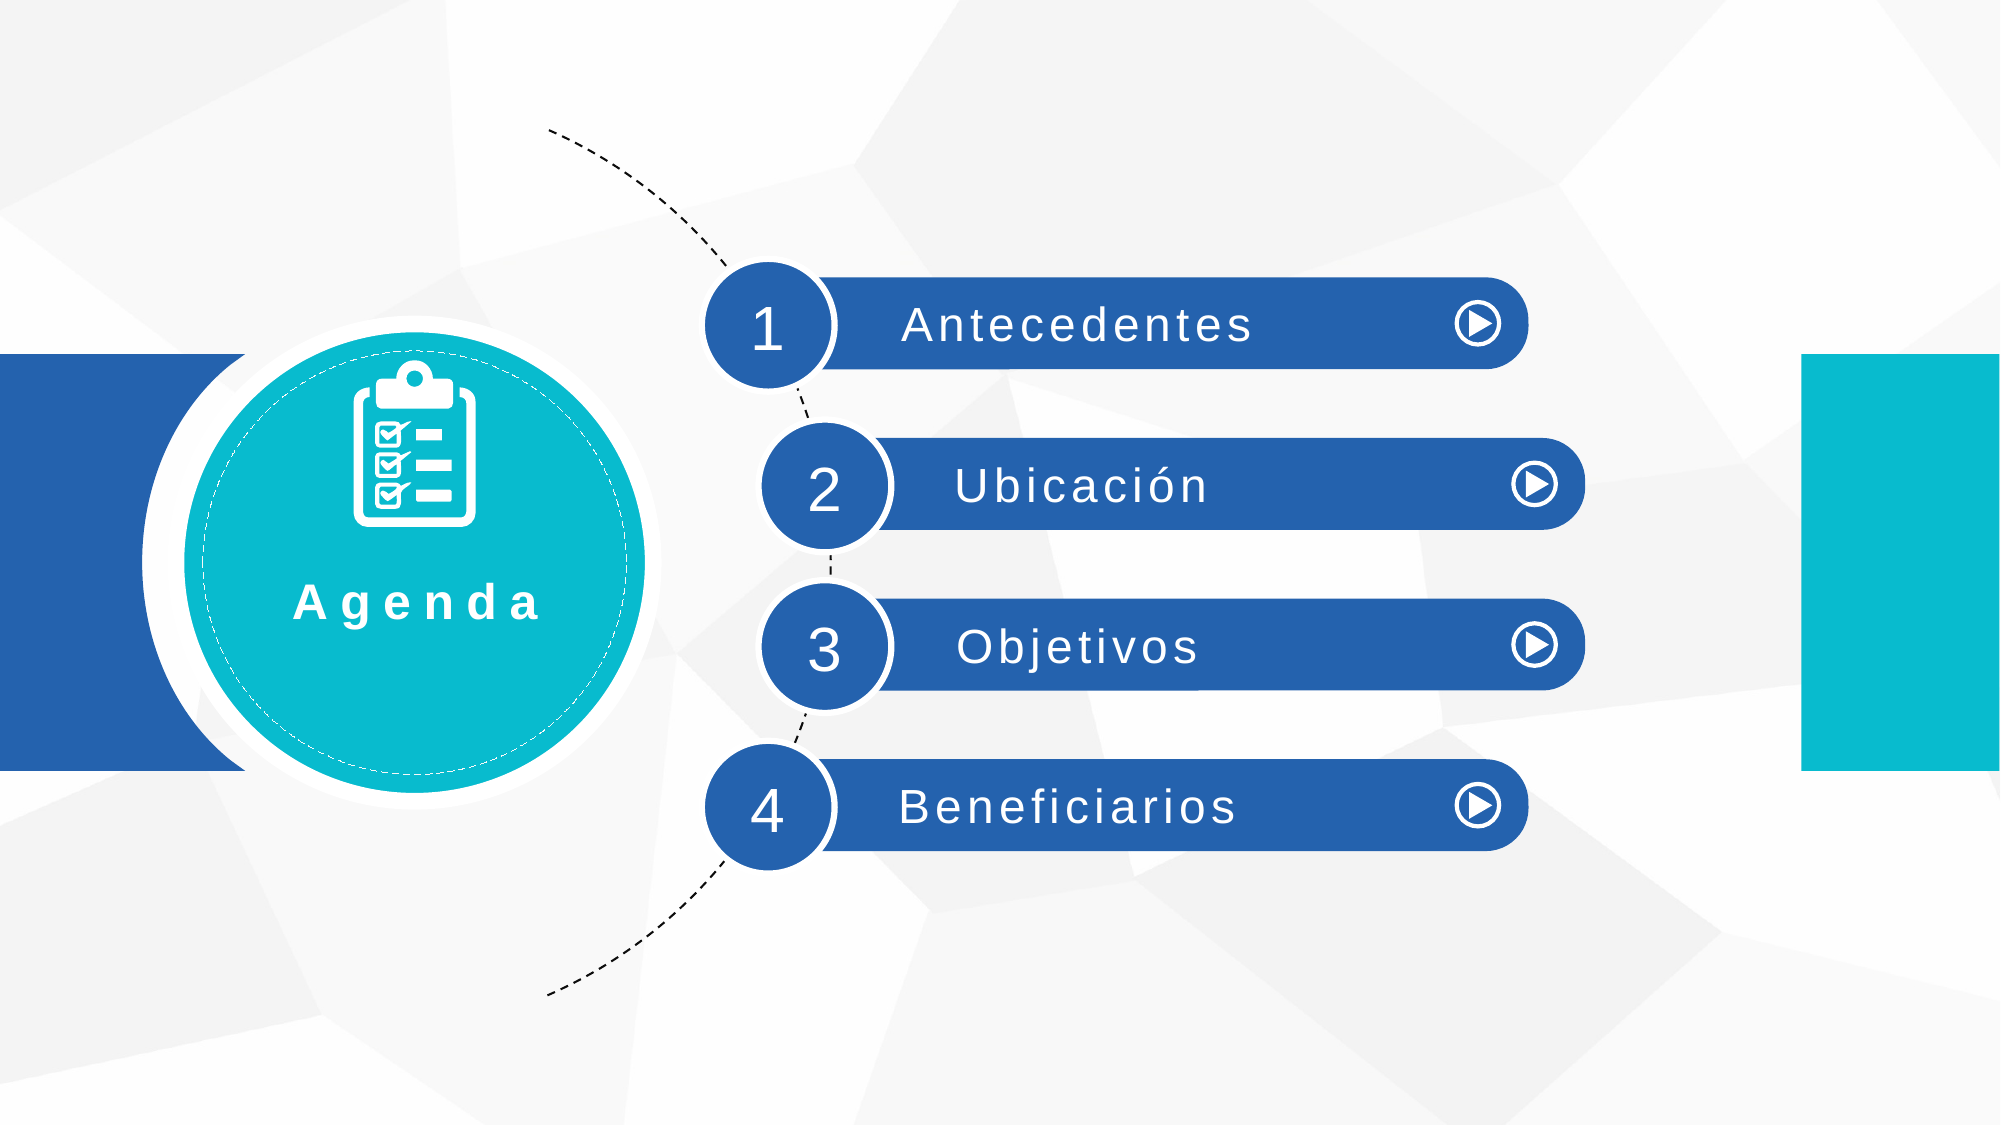

1

Antecedentes

2

Ubicación

Agenda
3

Objetivos

4

Beneficiarios